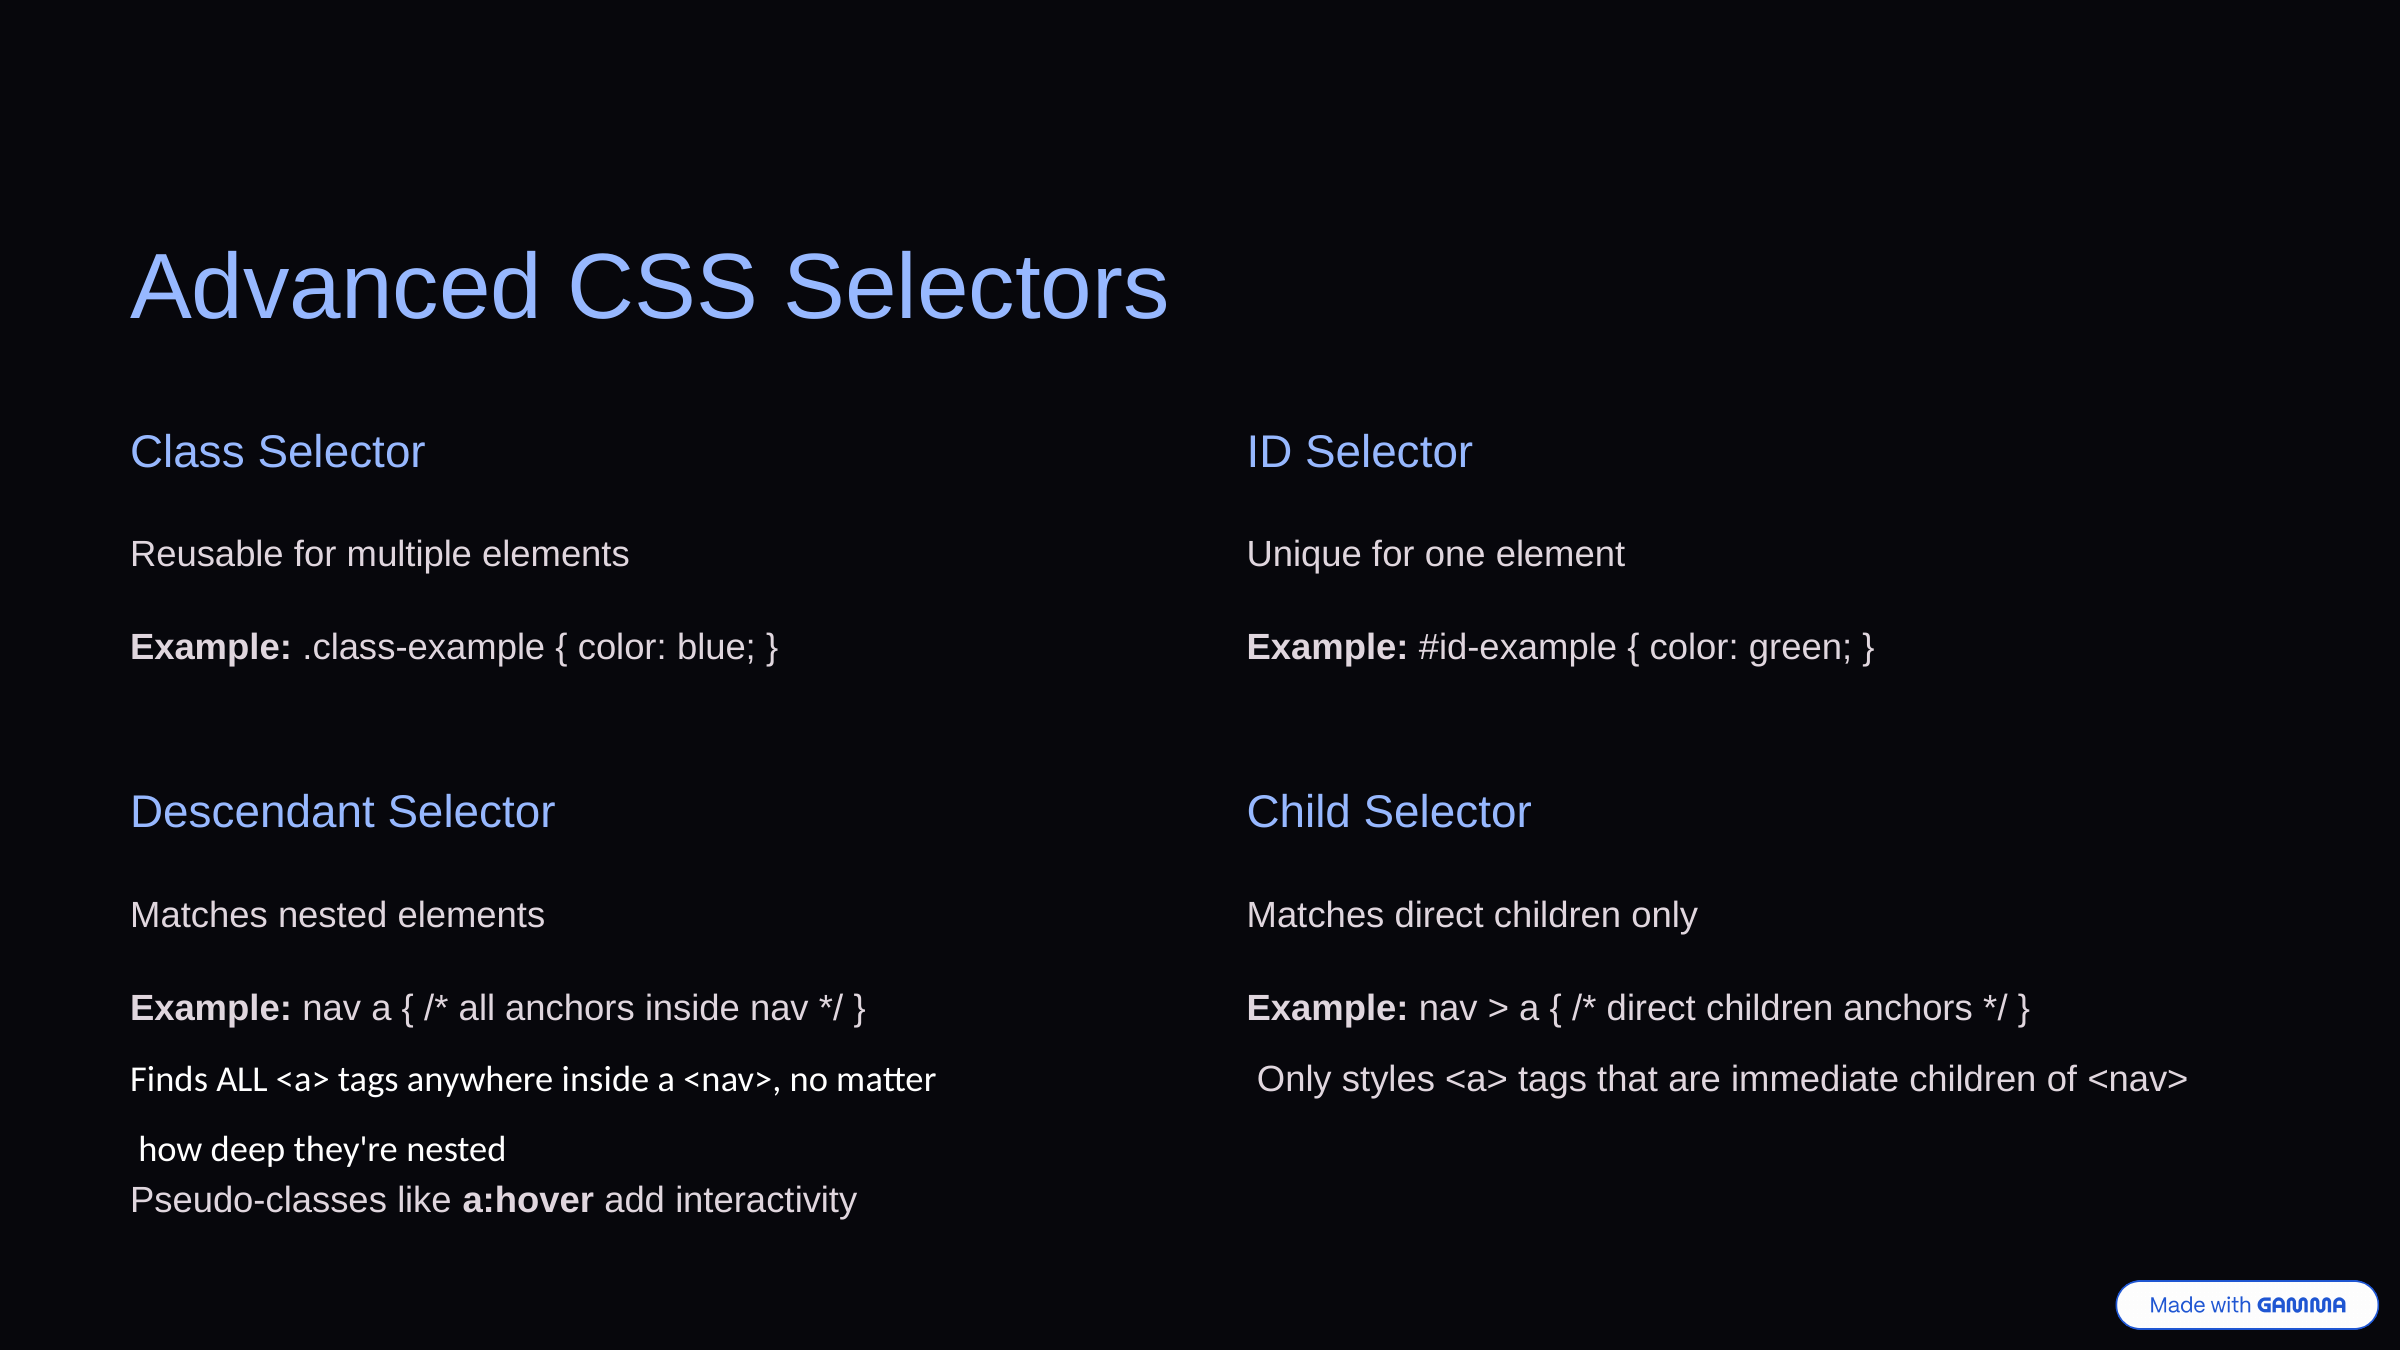

Advanced CSS Selectors
Class Selector
ID Selector
Reusable for multiple elements
Unique for one element
Example: .class-example { color: blue; }
Example: #id-example { color: green; }
Descendant Selector
Child Selector
Matches nested elements
Matches direct children only
Example: nav a { /* all anchors inside nav */ }
Finds ALL <a> tags anywhere inside a <nav>, no matter
 how deep they're nested
Example: nav > a { /* direct children anchors */ }
 Only styles <a> tags that are immediate children of <nav>

Pseudo-classes like a:hover add interactivity